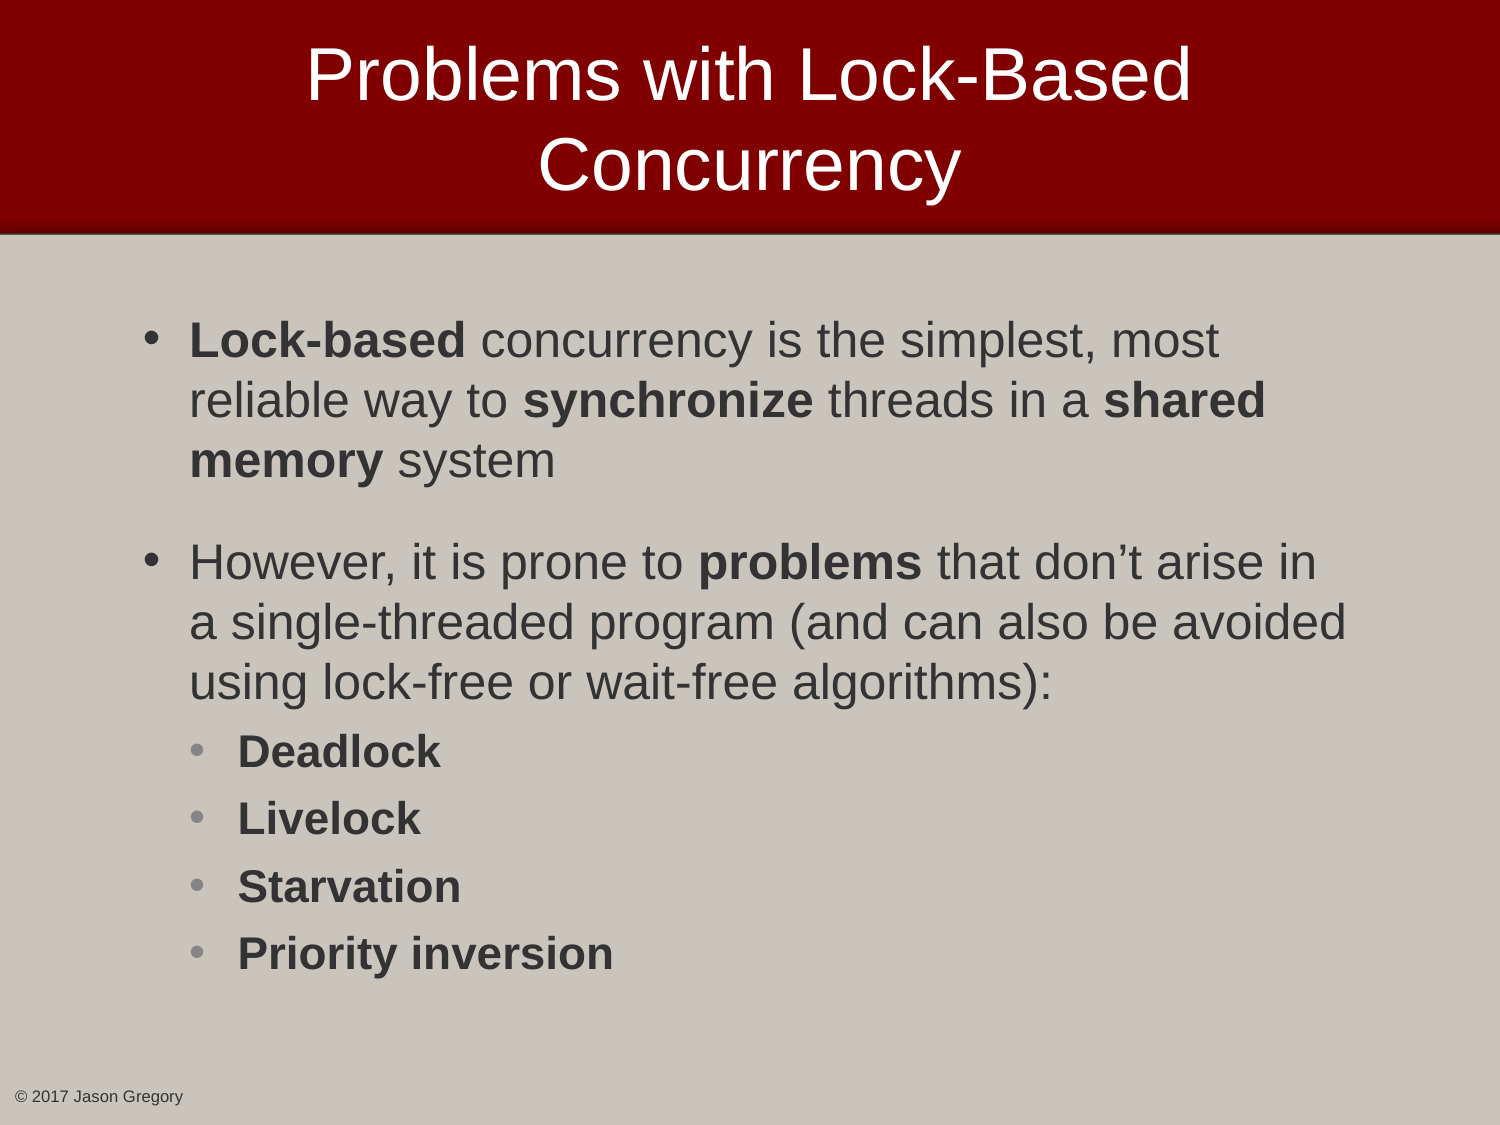

# Problems with Lock-Based Concurrency
Lock-based concurrency is the simplest, most reliable way to synchronize threads in a shared memory system
However, it is prone to problems that don’t arise in a single-threaded program (and can also be avoided using lock-free or wait-free algorithms):
Deadlock
Livelock
Starvation
Priority inversion
© 2017 Jason Gregory